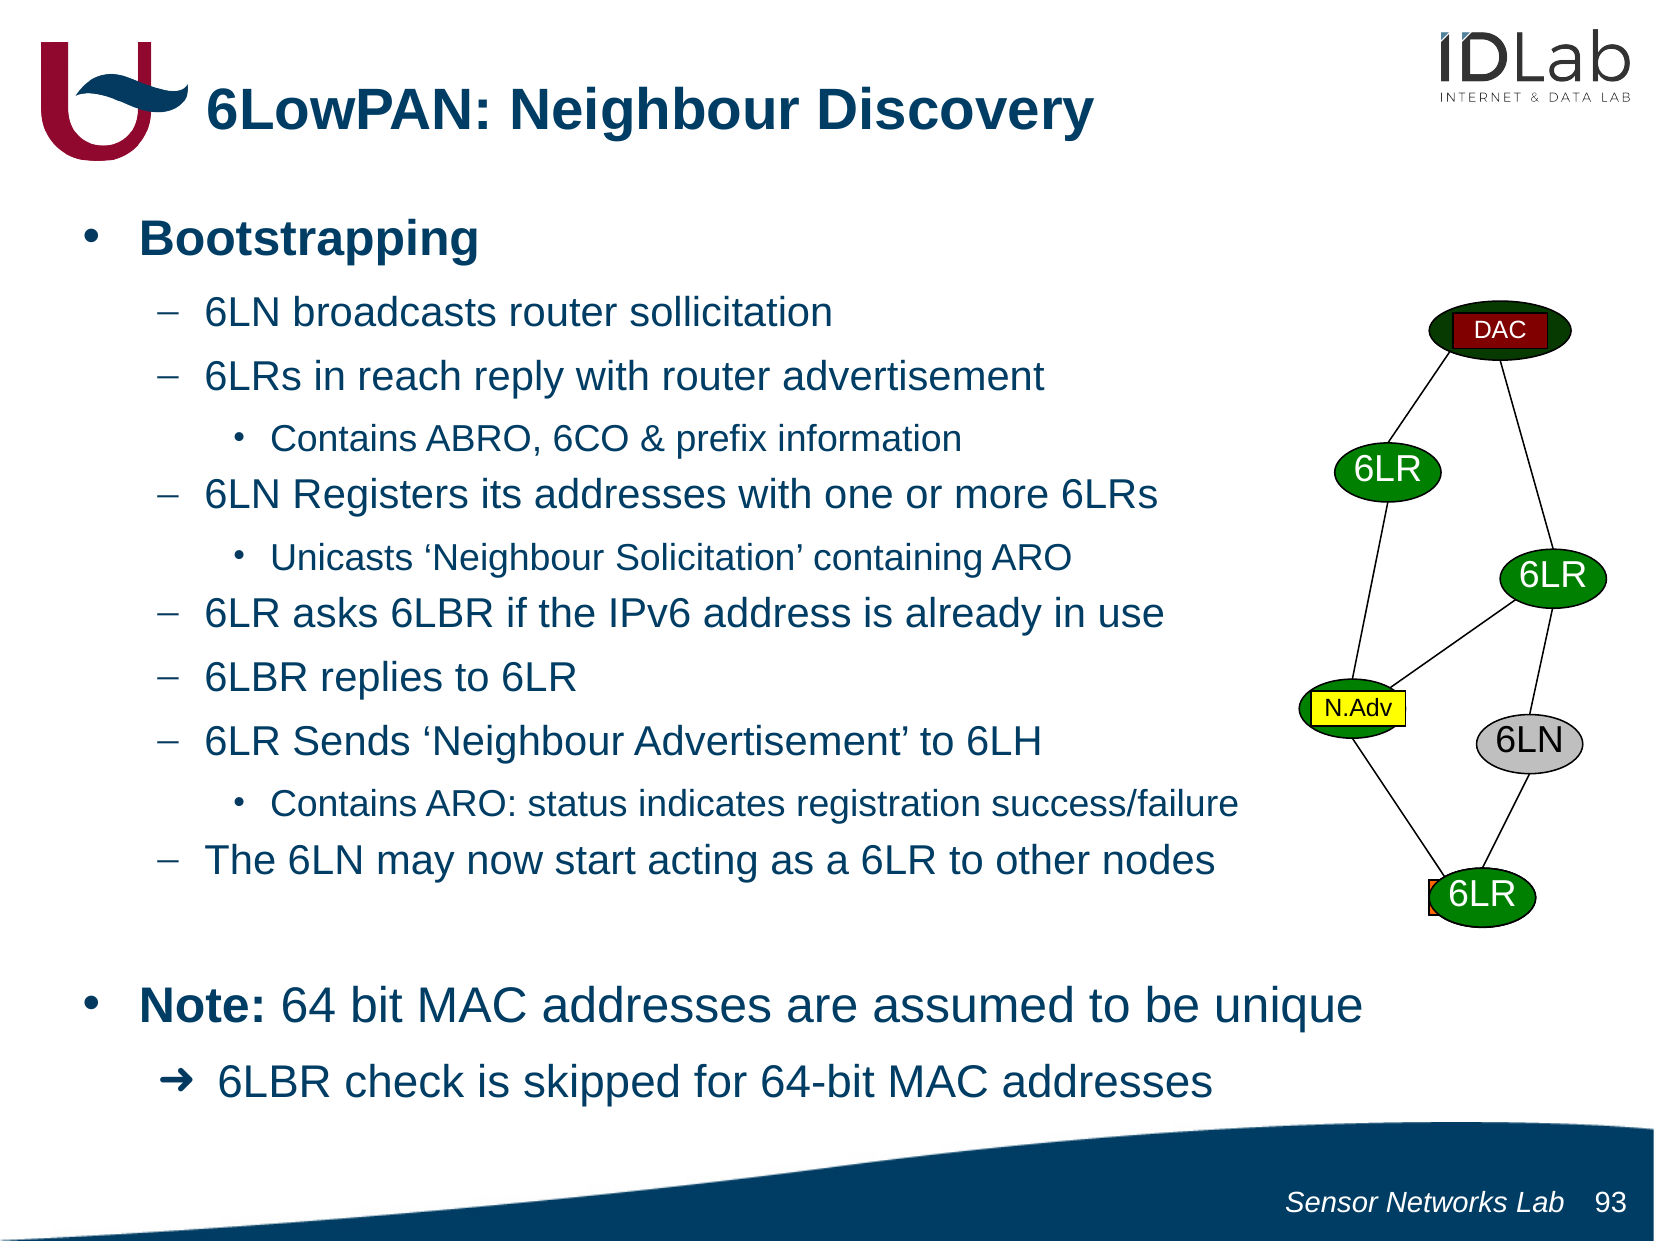

# 6LowPAN: Neighbour Discovery
Bootstrapping
6LN broadcasts router sollicitation
6LRs in reach reply with router advertisement
Contains ABRO, 6CO & prefix information
6LN Registers its addresses with one or more 6LRs
Unicasts ‘Neighbour Solicitation’ containing ARO
6LR asks 6LBR if the IPv6 address is already in use
6LBR replies to 6LR
6LR Sends ‘Neighbour Advertisement’ to 6LH
Contains ARO: status indicates registration success/failure
The 6LN may now start acting as a 6LR to other nodes

Note: 64 bit MAC addresses are assumed to be unique
 6LBR check is skipped for 64-bit MAC addresses

6LBR
6LR
6LR
6LR
6LN
DAC
R.Adv
DAR
N.Adv
6LN
6LN
6LR
R.Soll
R.Soll
N.Soll
Sensor Networks Lab
93